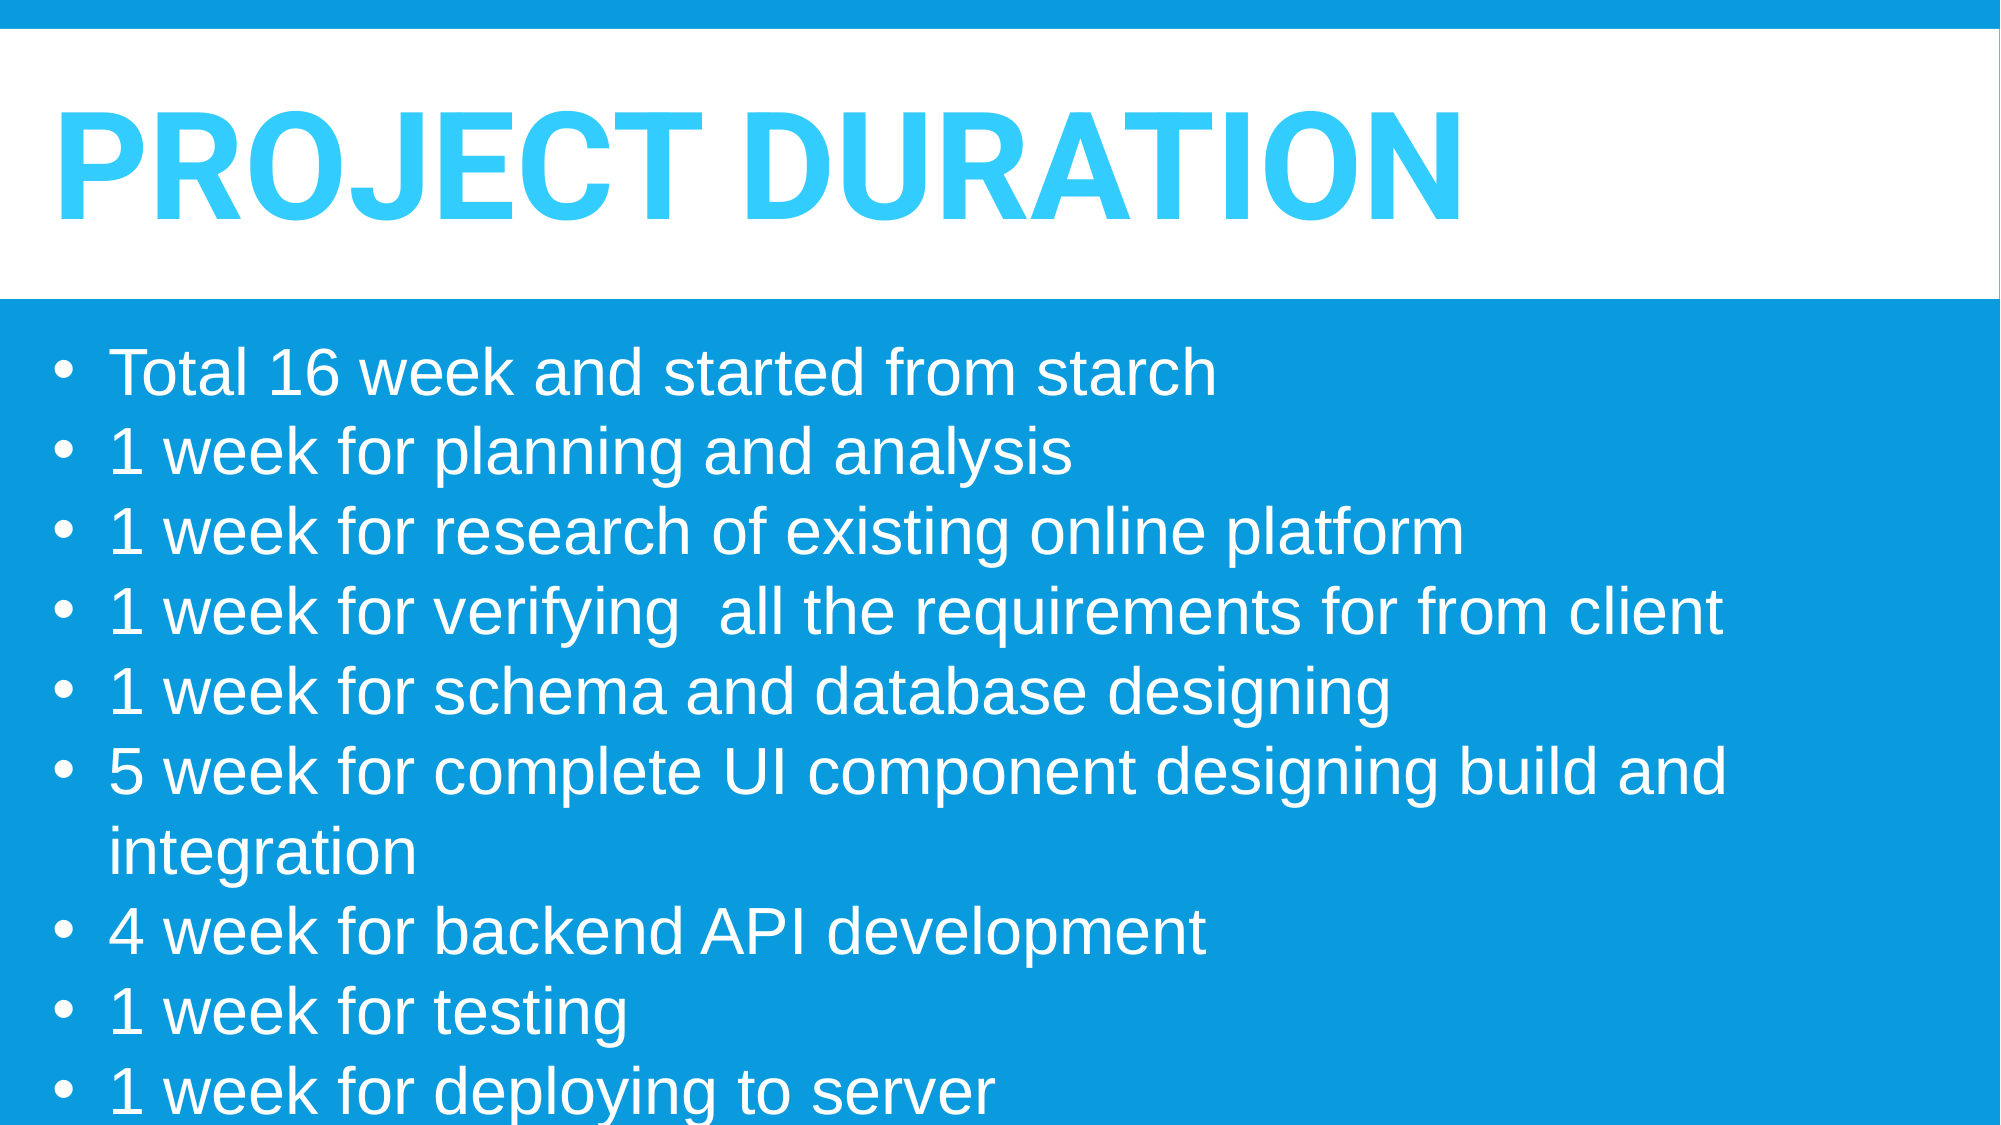

PROJECT DURATION
Total 16 week and started from starch
1 week for planning and analysis
1 week for research of existing online platform
1 week for verifying  all the requirements for from client
1 week for schema and database designing
5 week for complete UI component designing build and integration
4 week for backend API development
1 week for testing
1 week for deploying to server
1 week for report writing